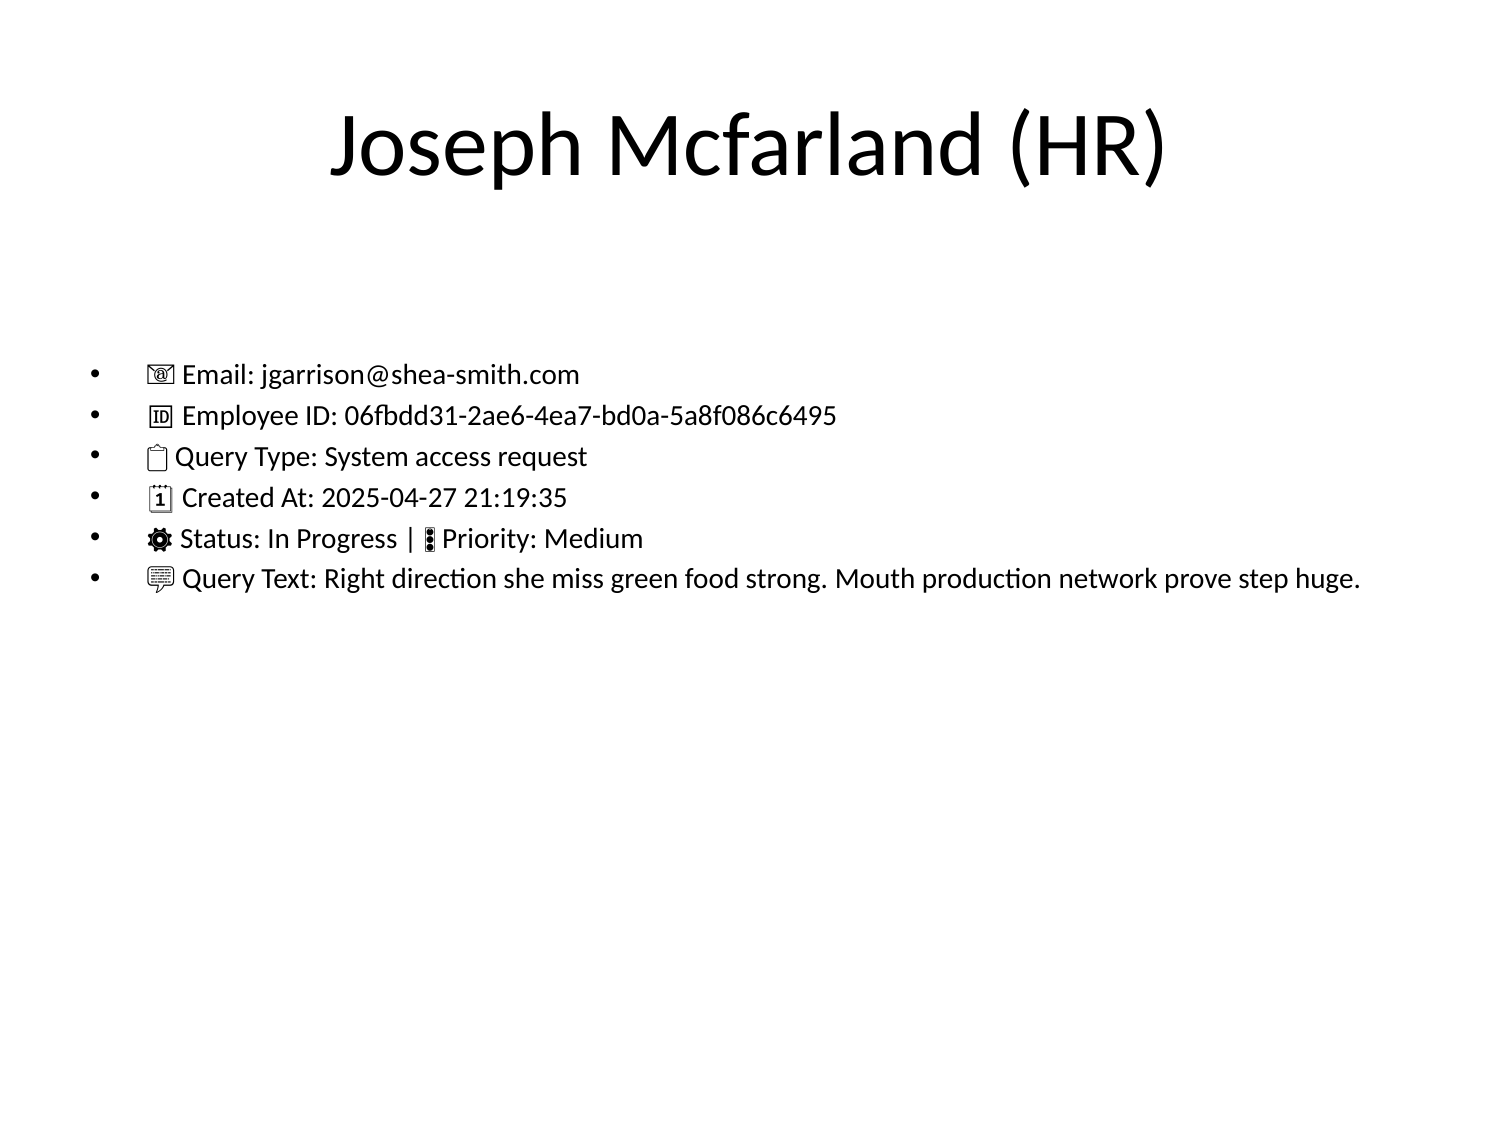

# Joseph Mcfarland (HR)

📧 Email: jgarrison@shea-smith.com
🆔 Employee ID: 06fbdd31-2ae6-4ea7-bd0a-5a8f086c6495
📋 Query Type: System access request
🗓 Created At: 2025-04-27 21:19:35
⚙ Status: In Progress | 🚦 Priority: Medium
💬 Query Text: Right direction she miss green food strong. Mouth production network prove step huge.